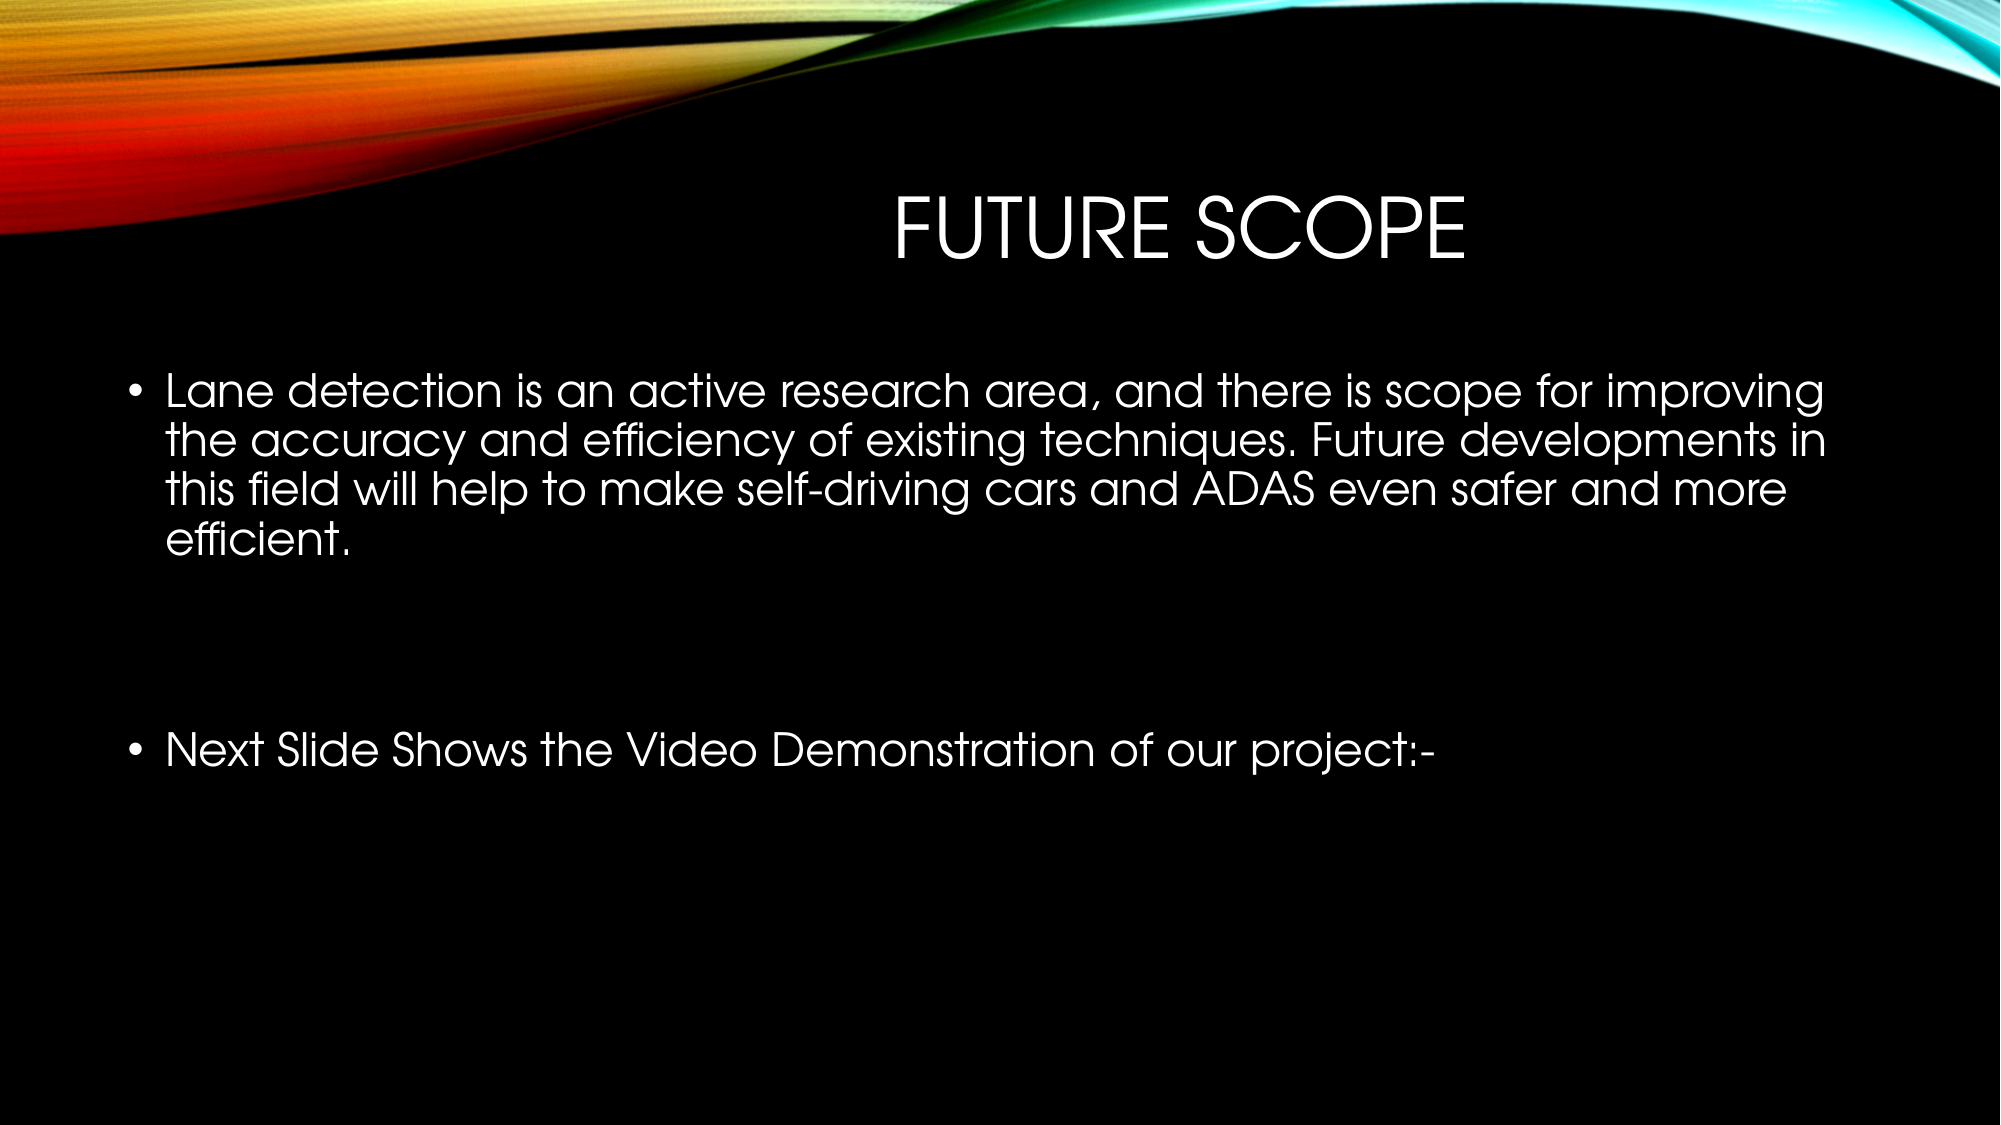

# FUTURE SCOPE
Lane detection is an active research area, and there is scope for improving the accuracy and efficiency of existing techniques. Future developments in this field will help to make self-driving cars and ADAS even safer and more efficient.

Next Slide Shows the Video Demonstration of our project:-